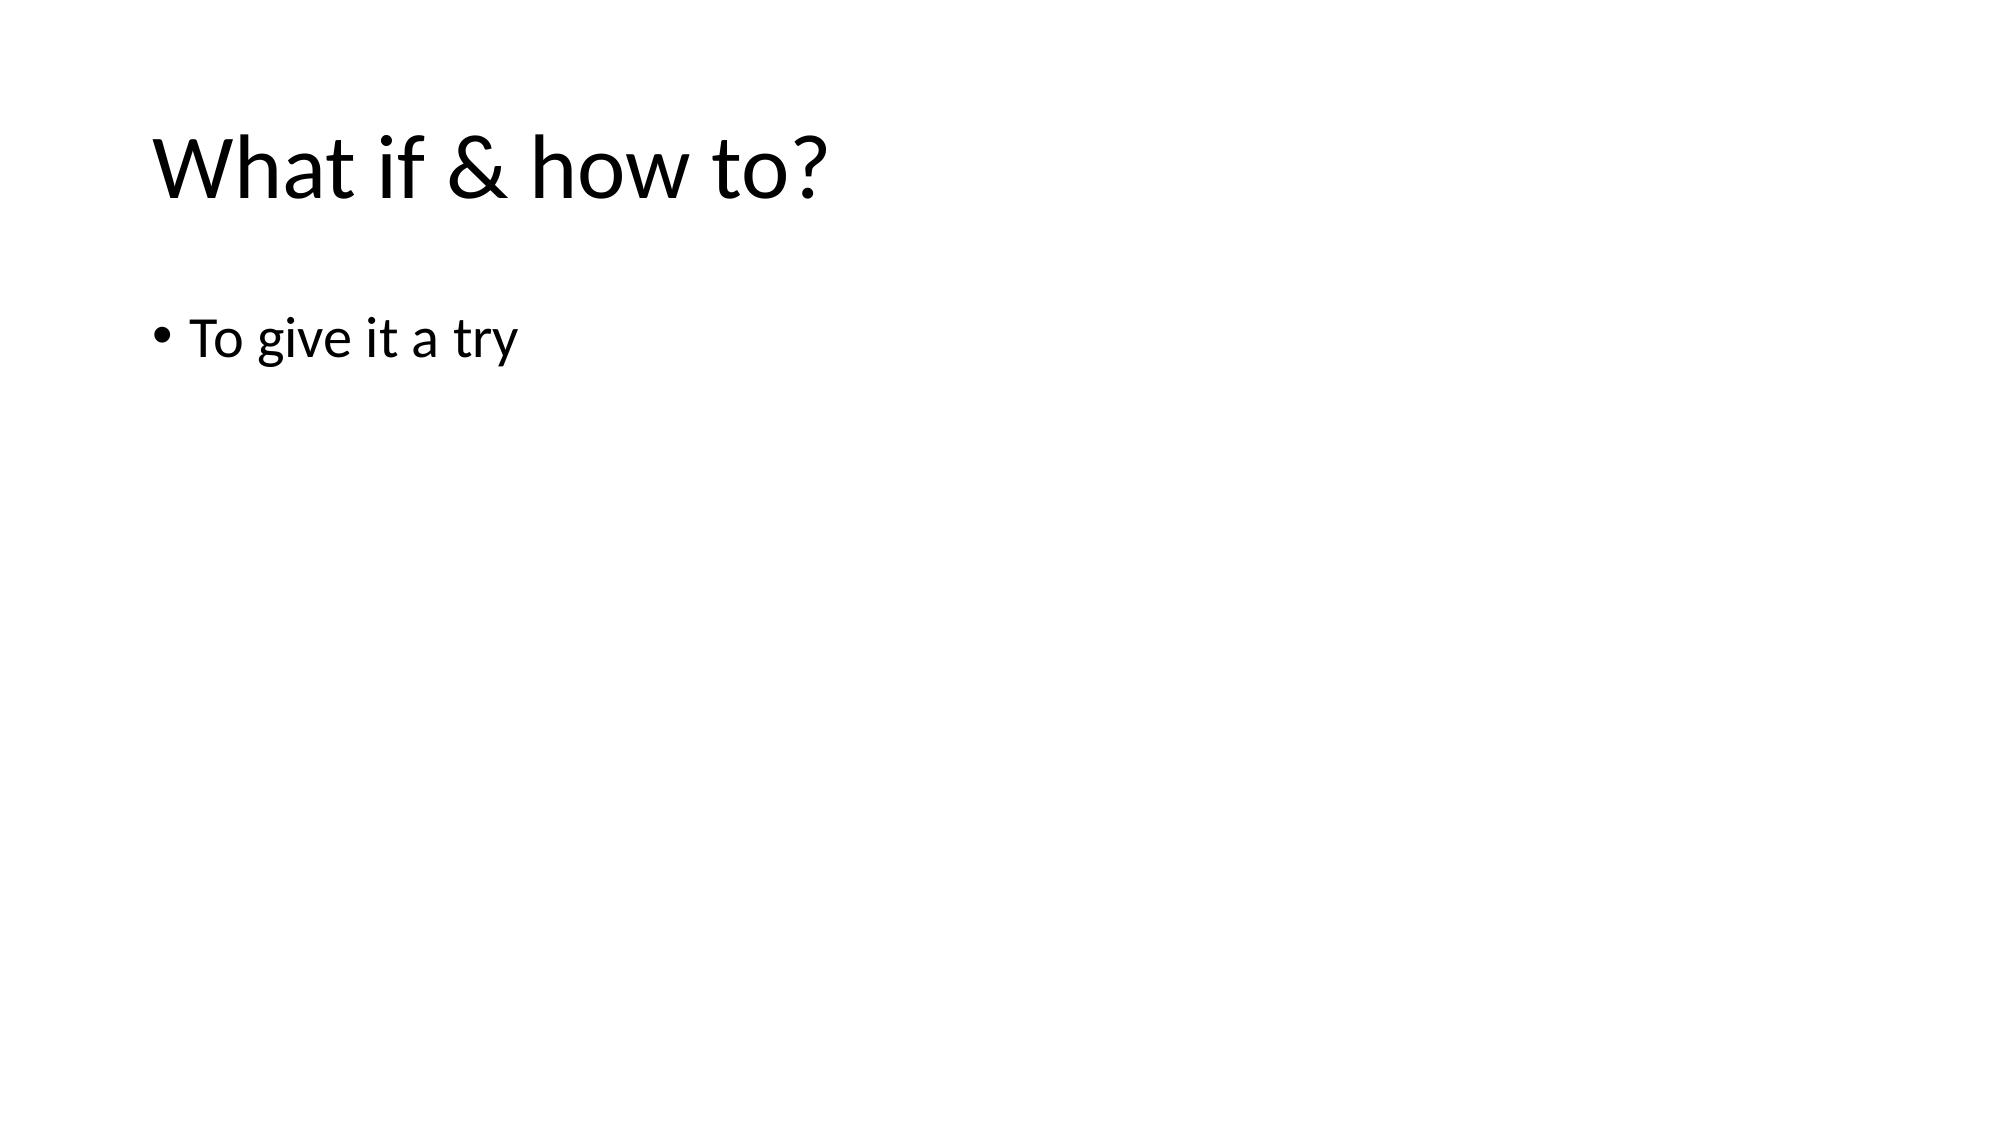

# What if & how to?
To give it a try